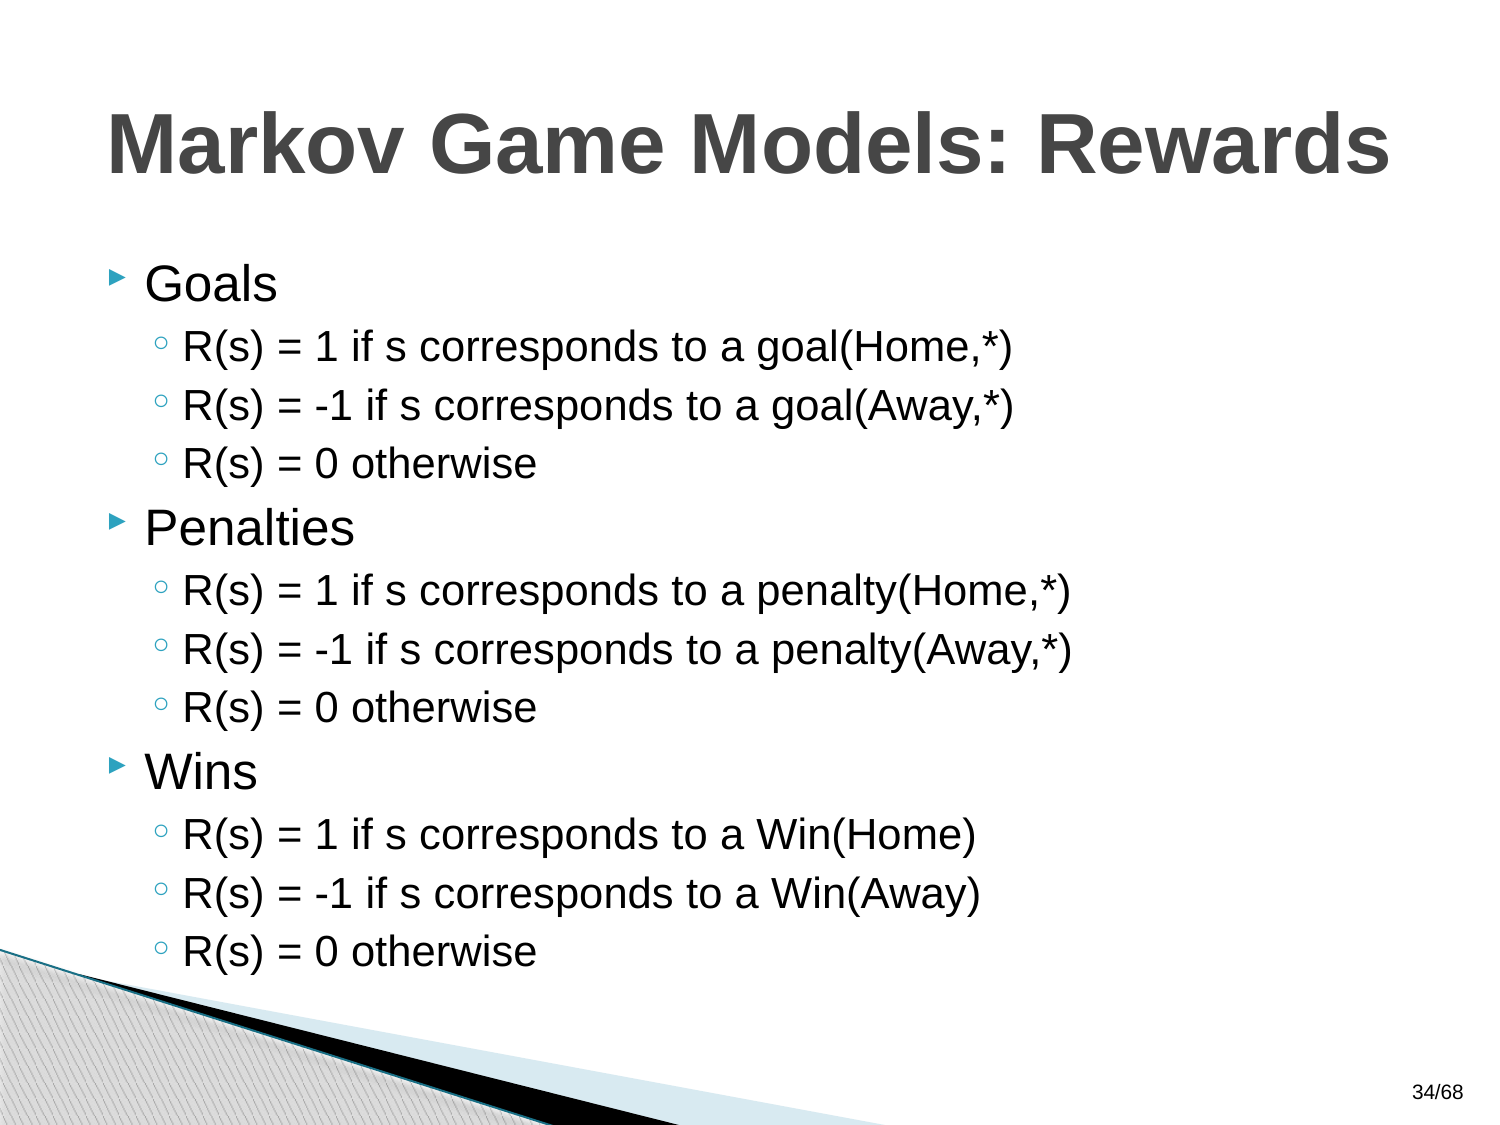

# Markov Game Models: Rewards
Goals
R(s) = 1 if s corresponds to a goal(Home,*)
R(s) = -1 if s corresponds to a goal(Away,*)
R(s) = 0 otherwise
Penalties
R(s) = 1 if s corresponds to a penalty(Home,*)
R(s) = -1 if s corresponds to a penalty(Away,*)
R(s) = 0 otherwise
Wins
R(s) = 1 if s corresponds to a Win(Home)
R(s) = -1 if s corresponds to a Win(Away)
R(s) = 0 otherwise
34/68